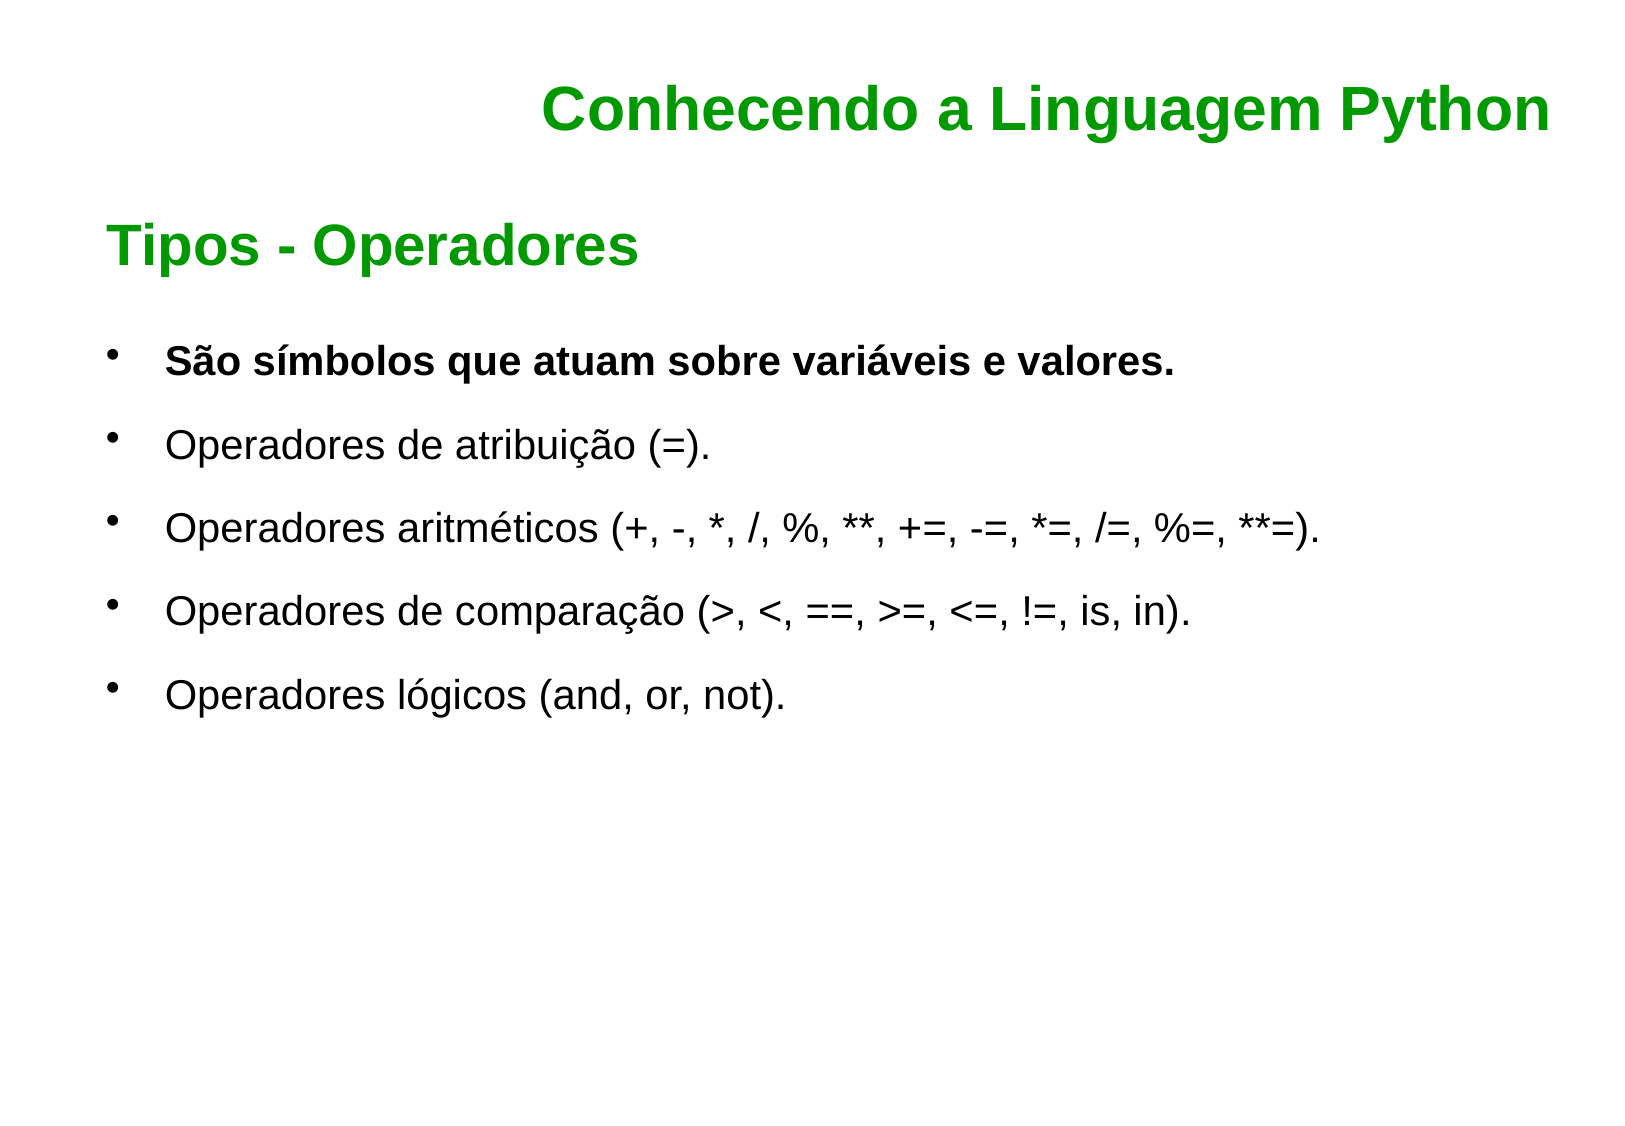

Conhecendo a Linguagem Python
Tipos - Operadores

São símbolos que atuam sobre variáveis e valores.
Operadores de atribuição (=).
Operadores aritméticos (+, -, *, /, %, **, +=, -=, *=, /=, %=, **=).
Operadores de comparação (>, <, ==, >=, <=, !=, is, in).
Operadores lógicos (and, or, not).